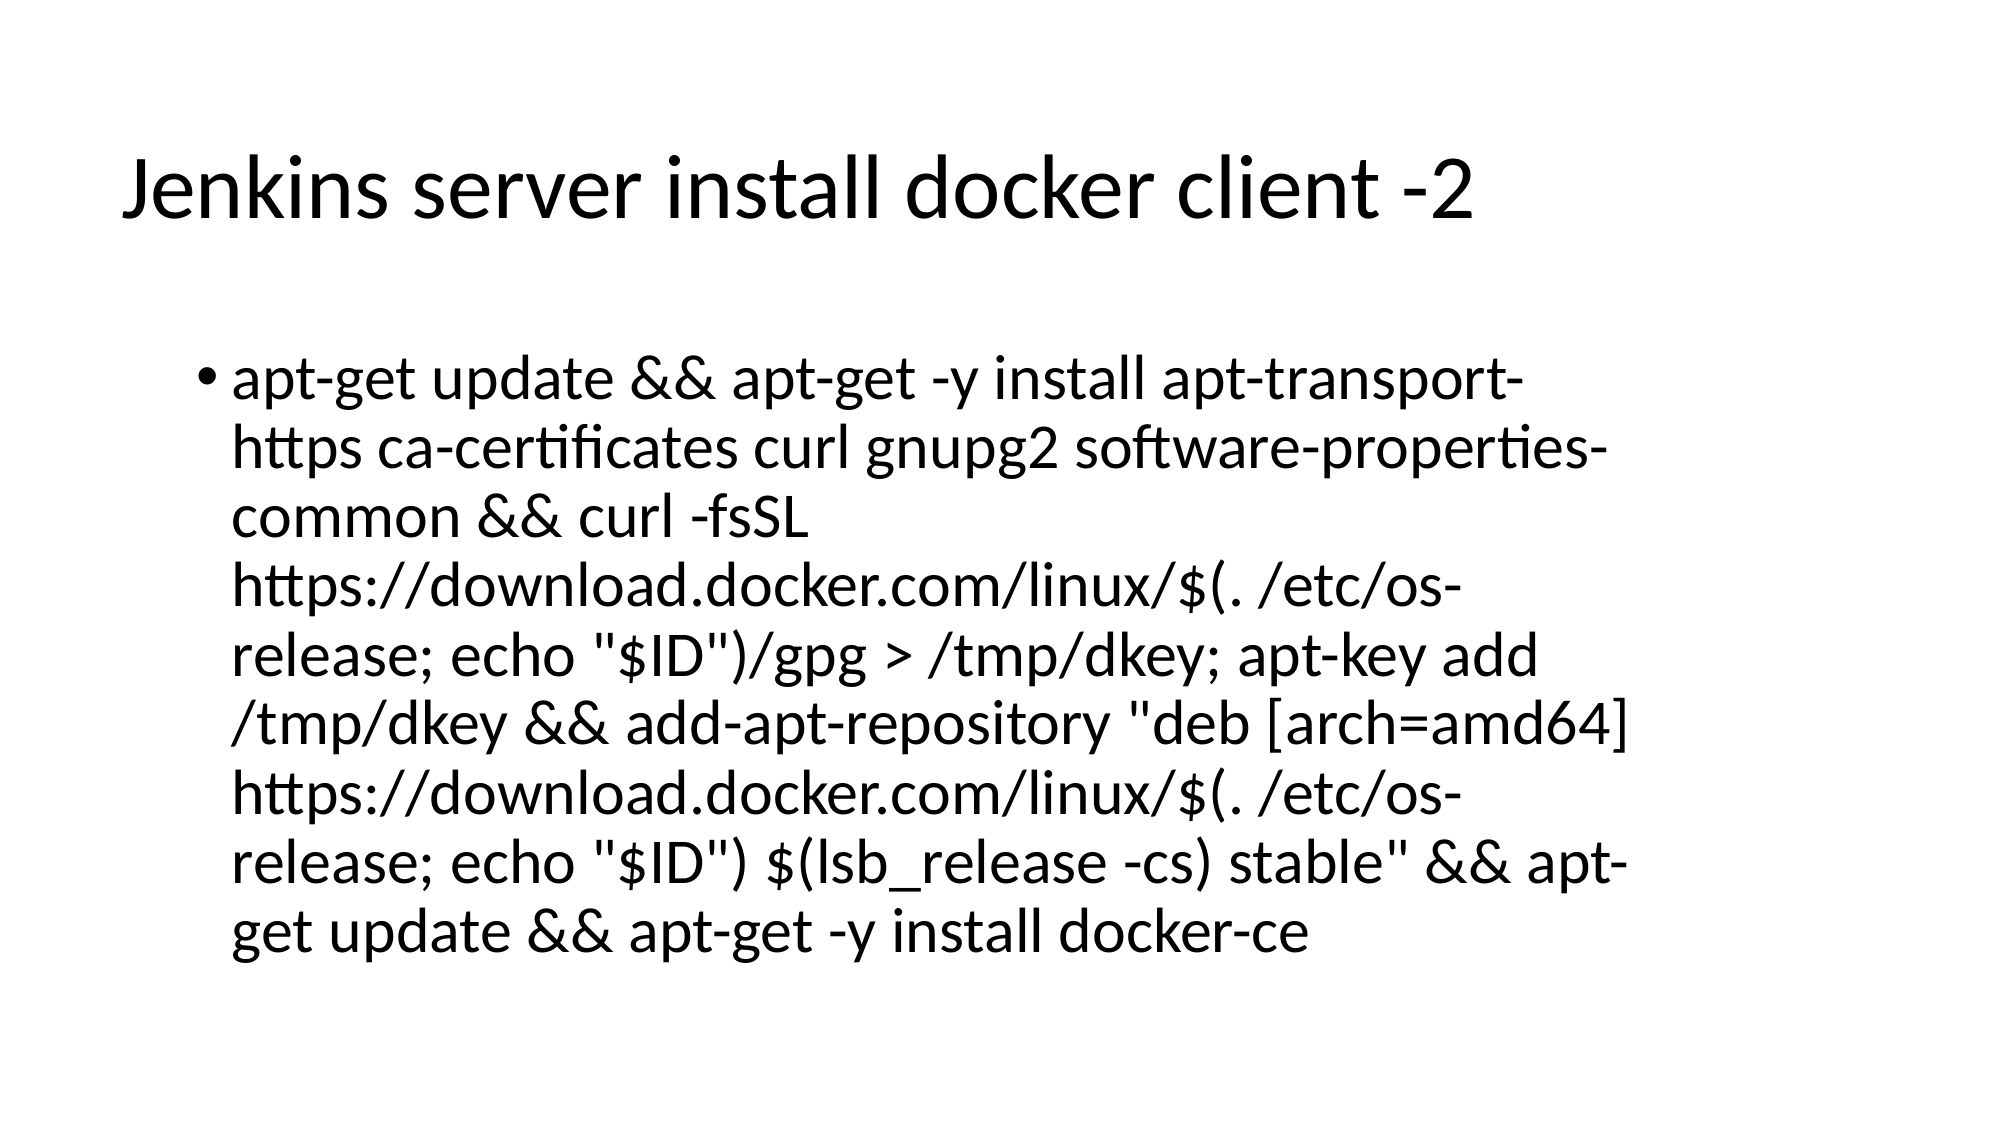

# Jenkins server install docker client -2
apt-get update && apt-get -y install apt-transport-https ca-certificates curl gnupg2 software-properties-common && curl -fsSL https://download.docker.com/linux/$(. /etc/os-release; echo "$ID")/gpg > /tmp/dkey; apt-key add /tmp/dkey && add-apt-repository "deb [arch=amd64] https://download.docker.com/linux/$(. /etc/os-release; echo "$ID") $(lsb_release -cs) stable" && apt-get update && apt-get -y install docker-ce